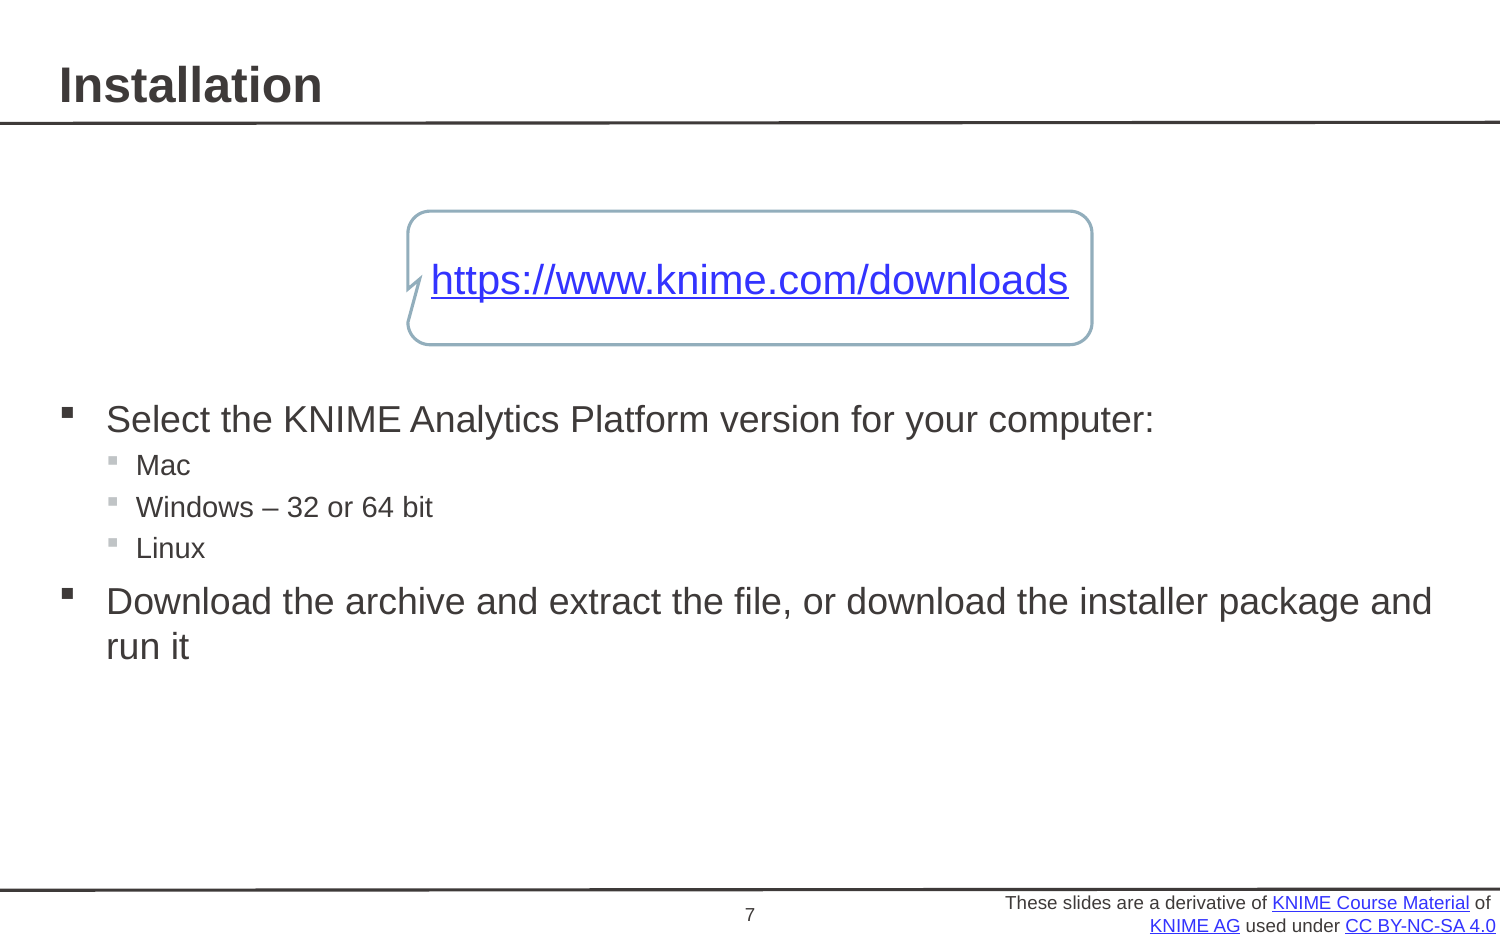

# Installation

Select the KNIME Analytics Platform version for your computer:
Mac
Windows – 32 or 64 bit
Linux
Download the archive and extract the file, or download the installer package and run it
https://www.knime.com/downloads
7